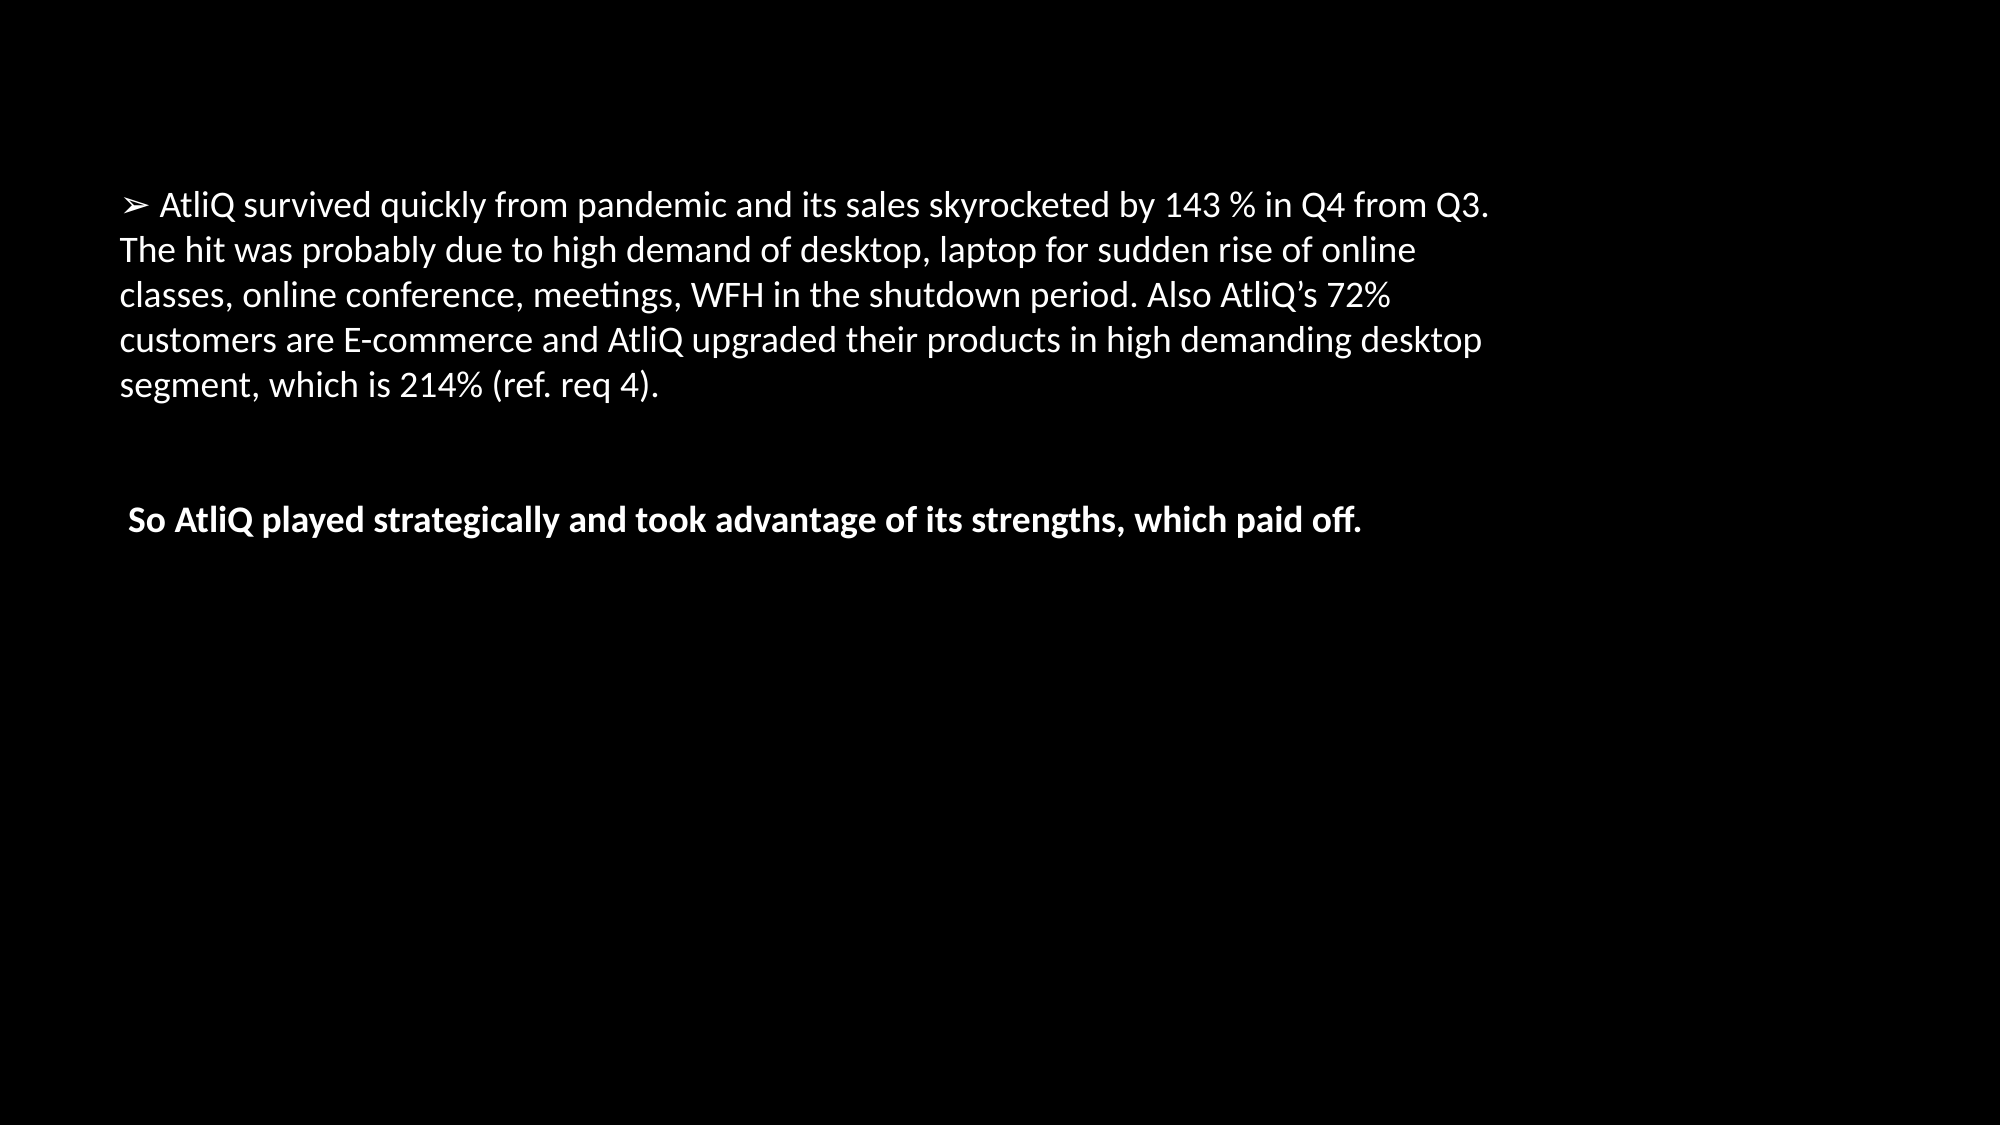

➢ AtliQ survived quickly from pandemic and its sales skyrocketed by 143 % in Q4 from Q3. The hit was probably due to high demand of desktop, laptop for sudden rise of online classes, online conference, meetings, WFH in the shutdown period. Also AtliQ’s 72% customers are E-commerce and AtliQ upgraded their products in high demanding desktop segment, which is 214% (ref. req 4).

 So AtliQ played strategically and took advantage of its strengths, which paid off.